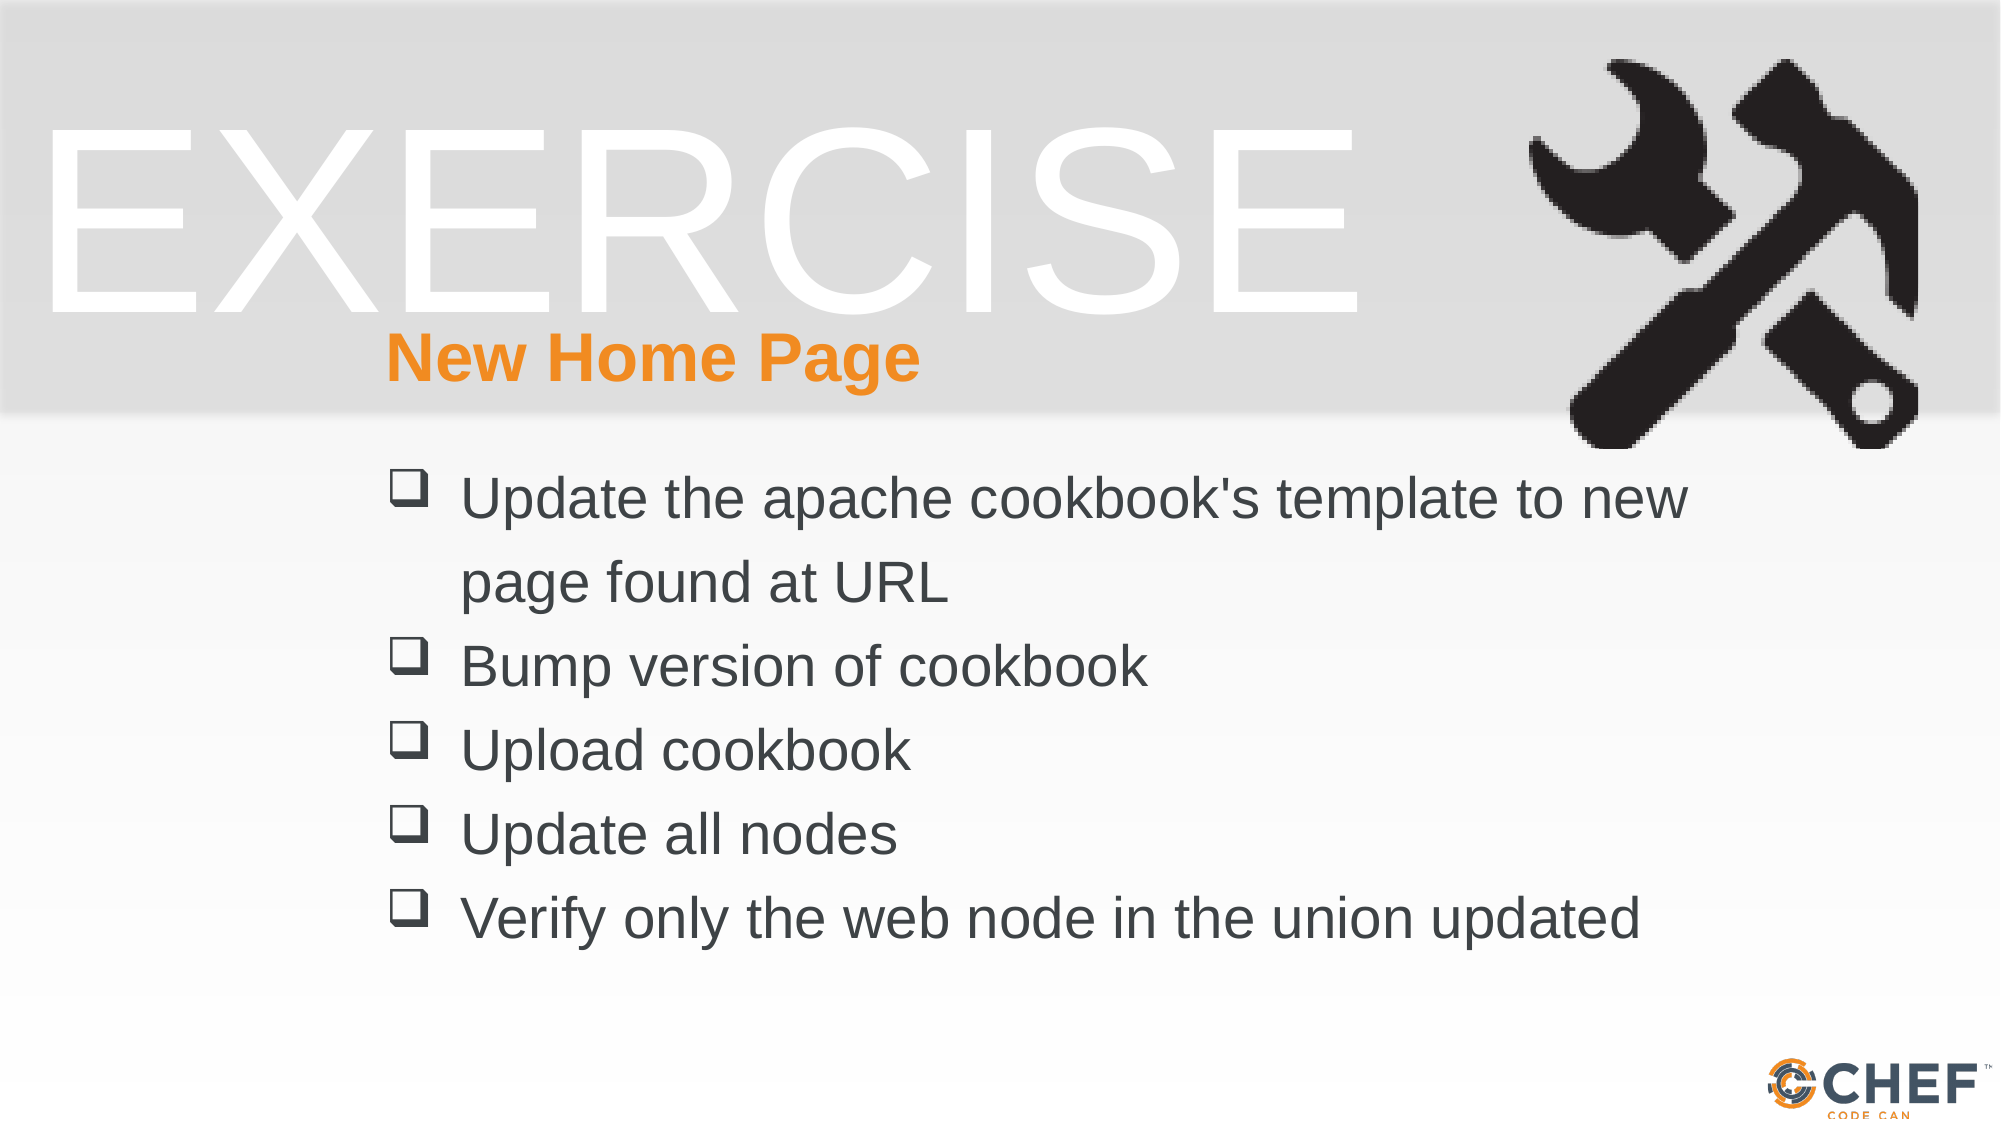

# New Home Page
Update the apache cookbook's template to new page found at URL
Bump version of cookbook
Upload cookbook
Update all nodes
Verify only the web node in the union updated